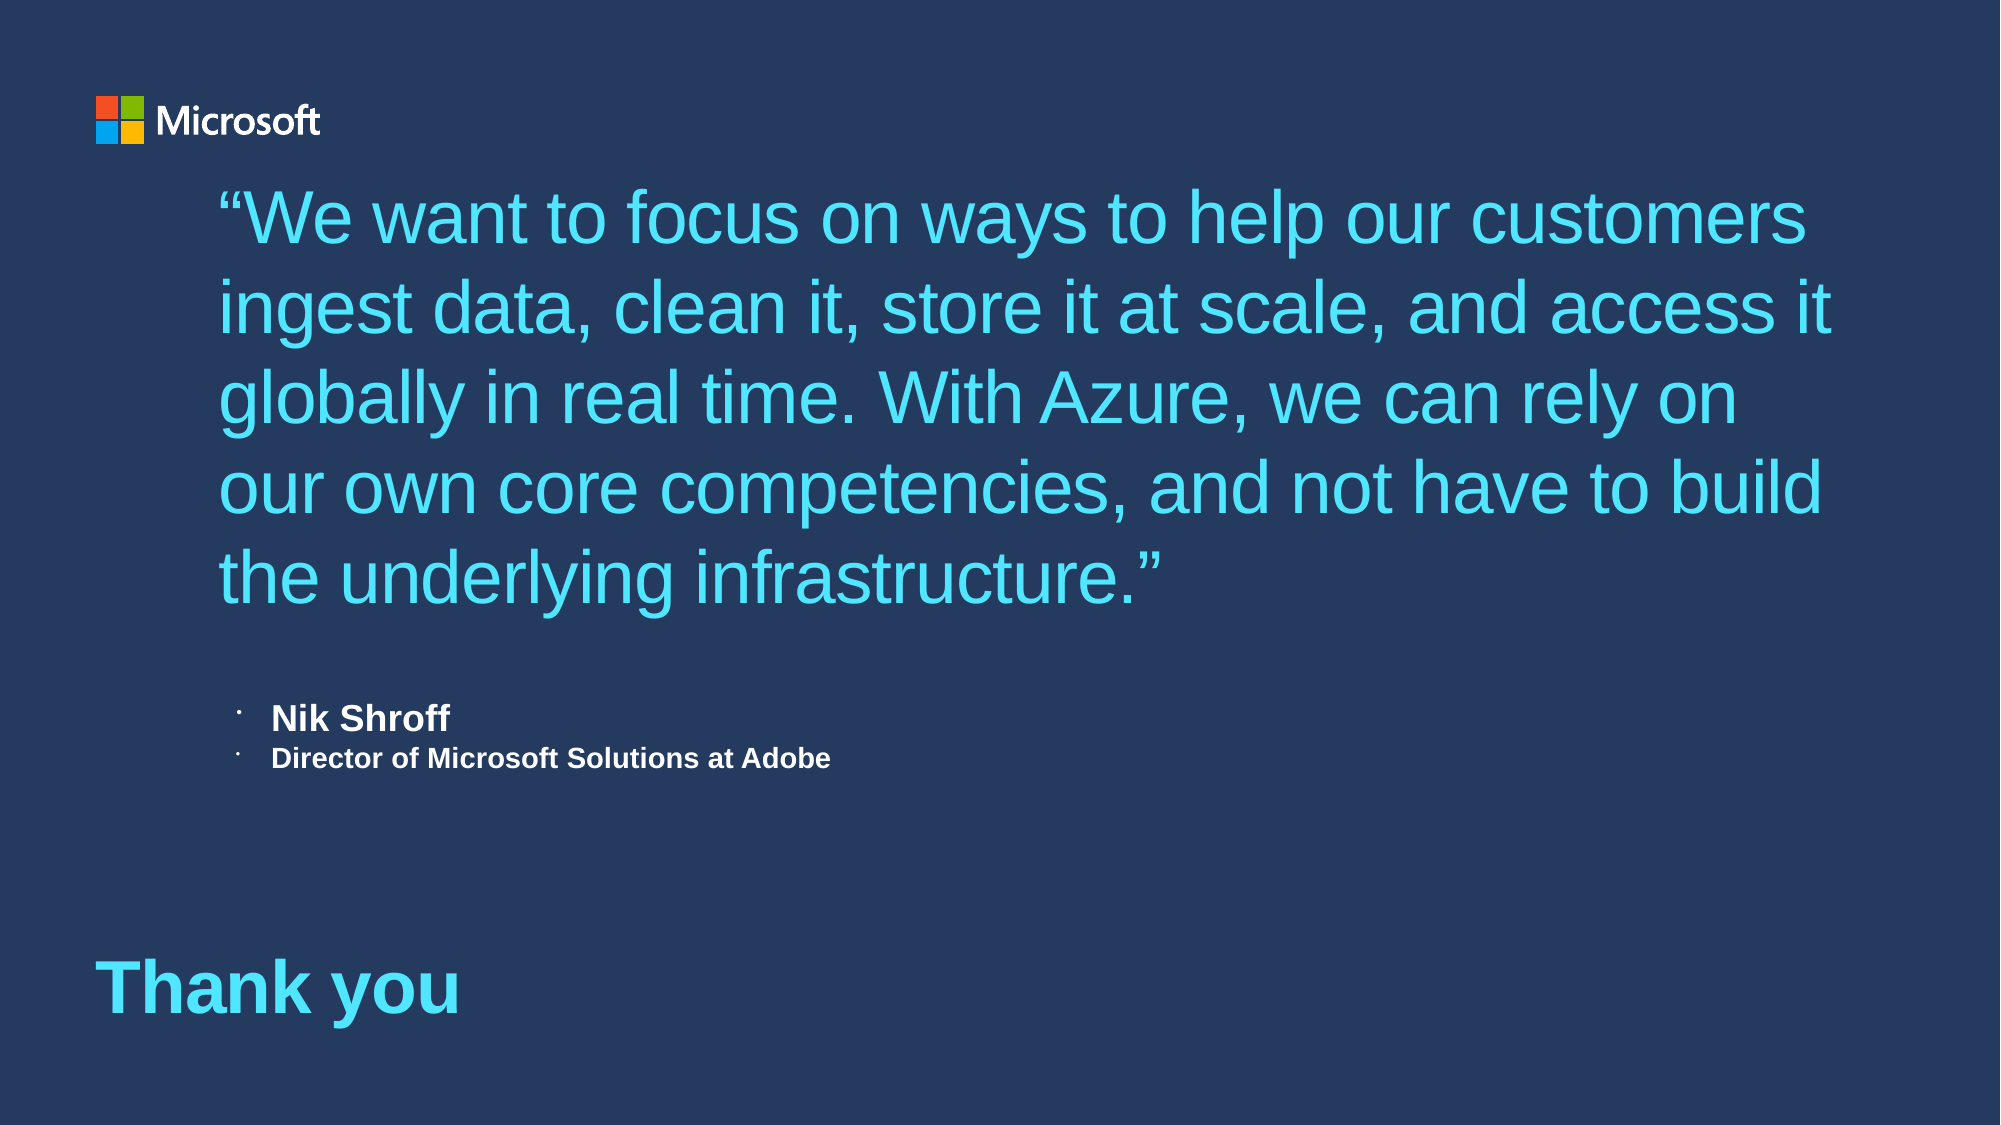

“We want to focus on ways to help our customers ingest data, clean it, store it at scale, and access it globally in real time. With Azure, we can rely on our own core competencies, and not have to build the underlying infrastructure.”
Nik Shroff
Director of Microsoft Solutions at Adobe
# Thank you